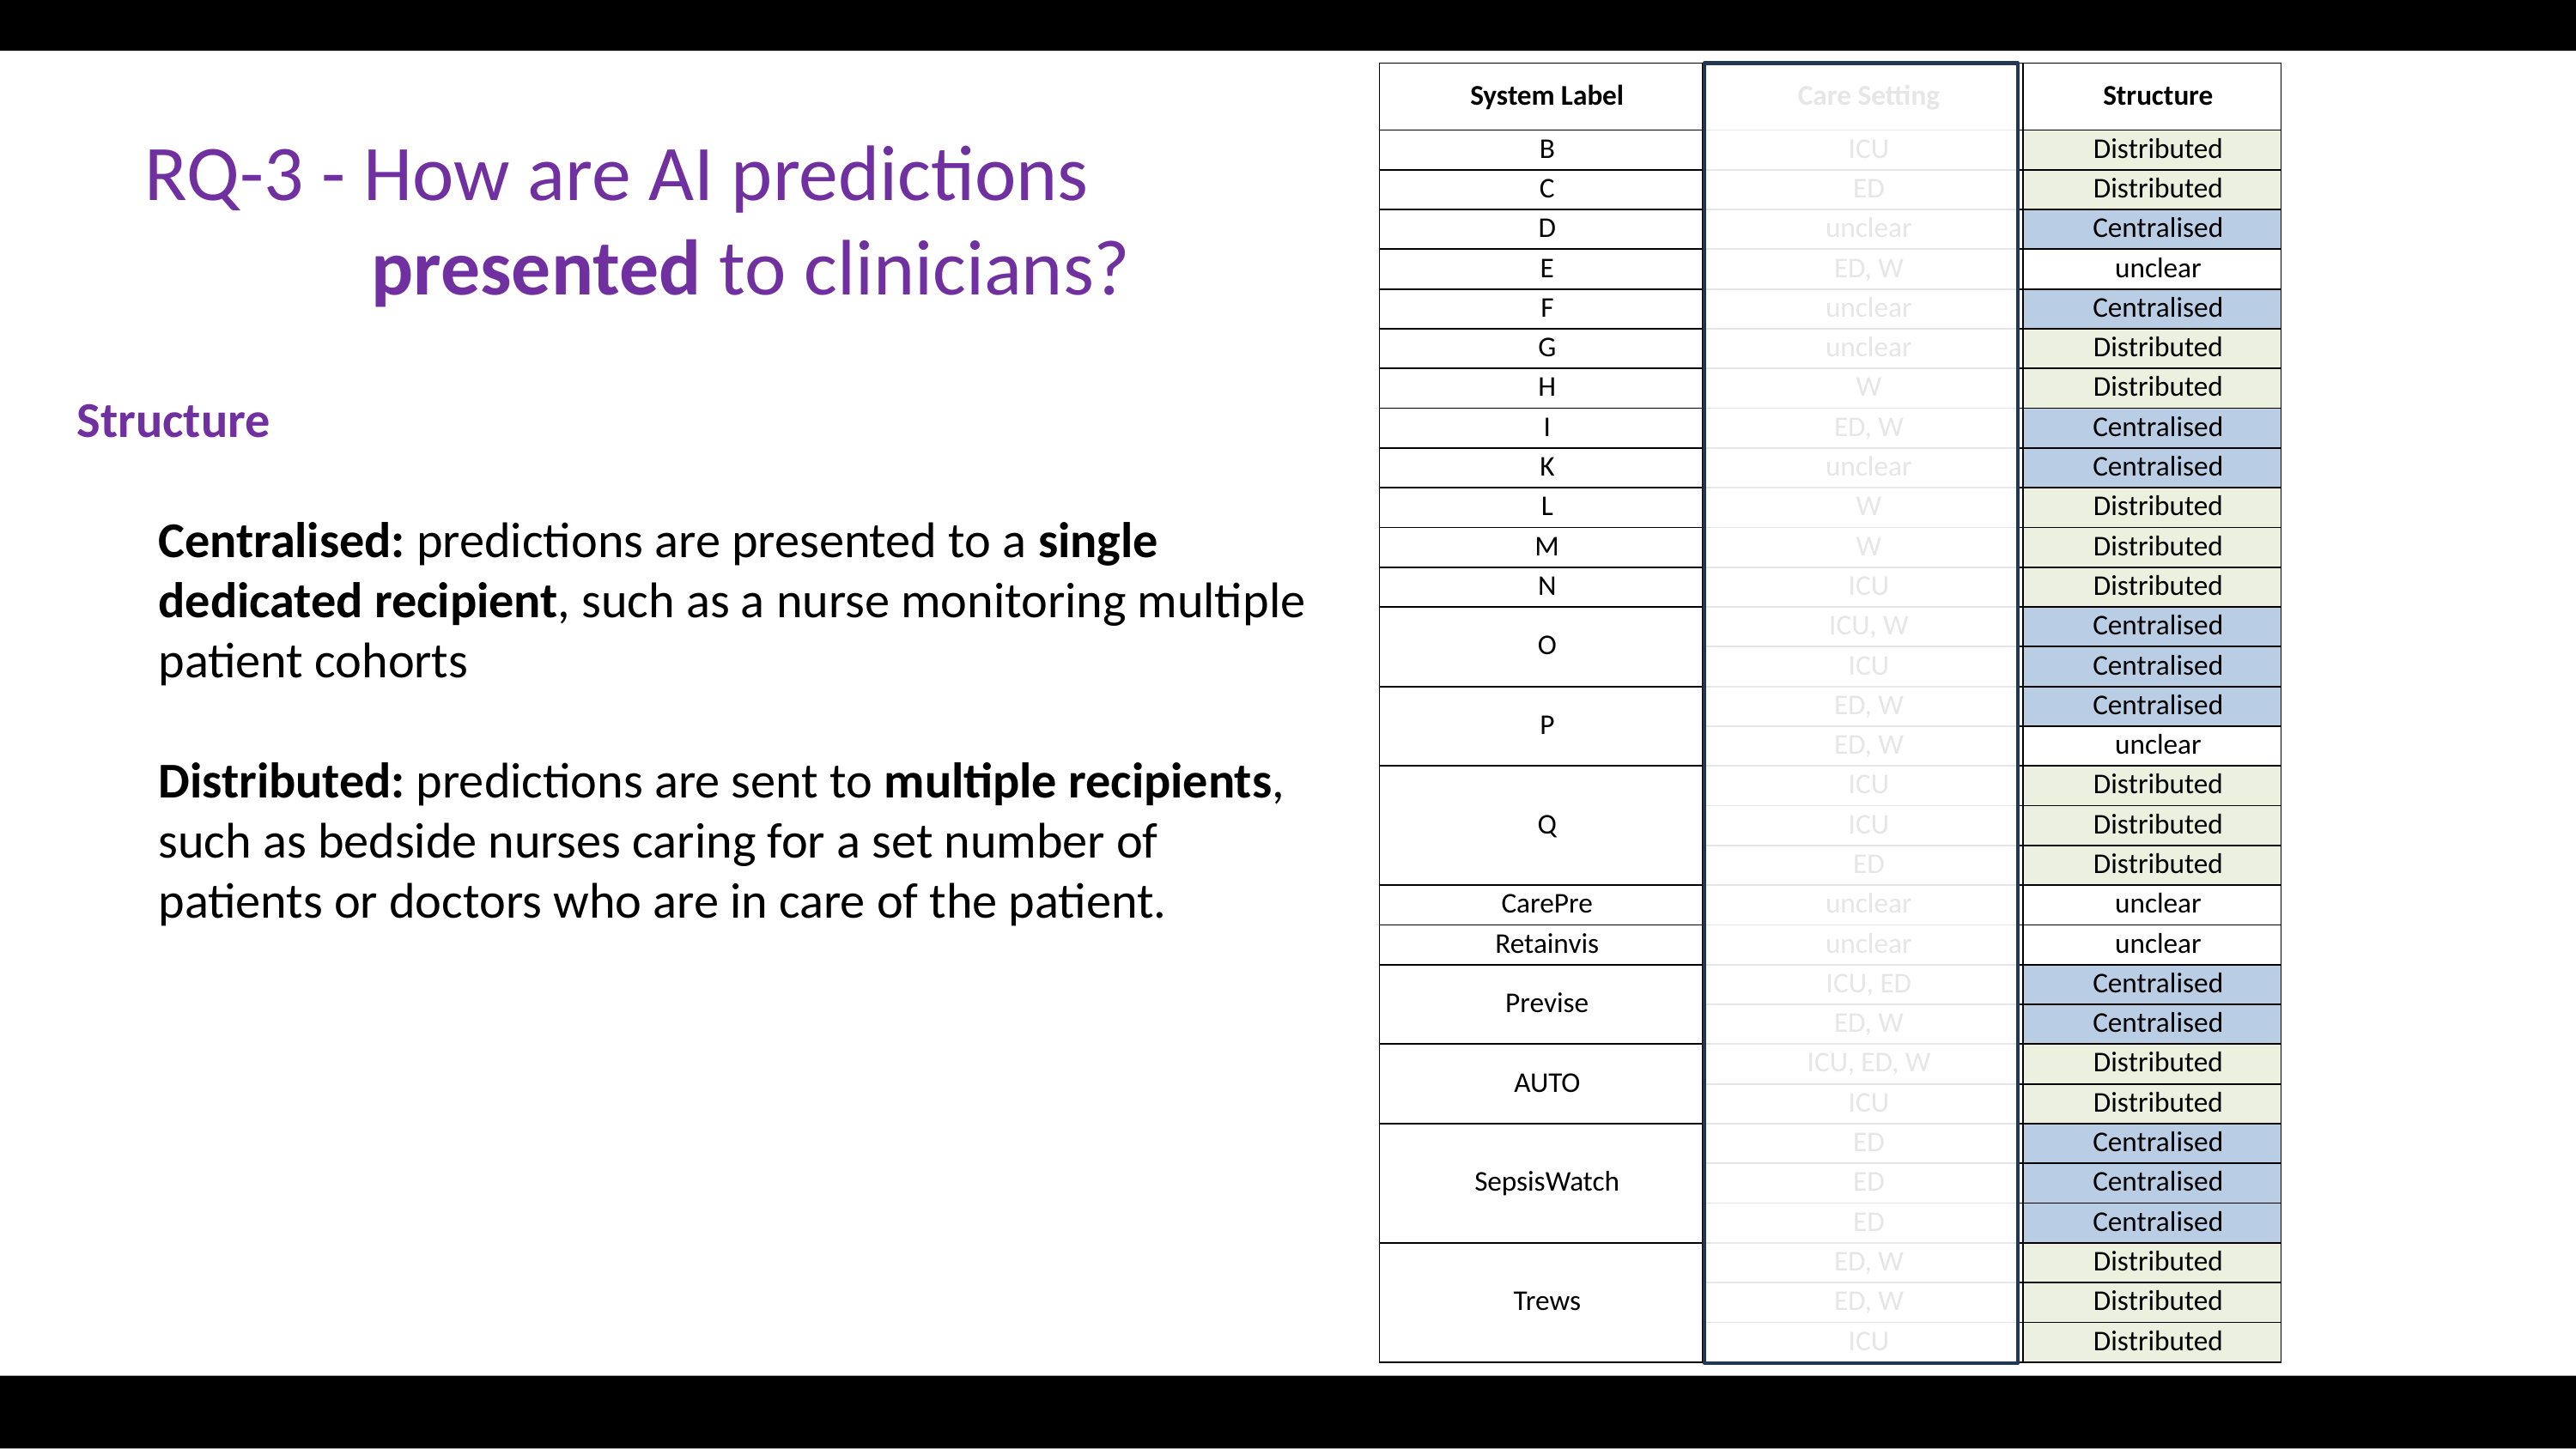

| System Label | Care Setting | Structure |
| --- | --- | --- |
| B | ICU | Distributed |
| C | ED | Distributed |
| D | unclear | Centralised |
| E | ED, W | unclear |
| F | unclear | Centralised |
| G | unclear | Distributed |
| H | W | Distributed |
| I | ED, W | Centralised |
| K | unclear | Centralised |
| L | W | Distributed |
| M | W | Distributed |
| N | ICU | Distributed |
| O | ICU, W | Centralised |
|  | ICU | Centralised |
| P | ED, W | Centralised |
|  | ED, W | unclear |
| Q | ICU | Distributed |
|  | ICU | Distributed |
|  | ED | Distributed |
| CarePre | unclear | unclear |
| Retainvis | unclear | unclear |
| Previse | ICU, ED | Centralised |
|  | ED, W | Centralised |
| AUTO | ICU, ED, W | Distributed |
|  | ICU | Distributed |
| SepsisWatch | ED | Centralised |
|  | ED | Centralised |
|  | ED | Centralised |
| Trews | ED, W | Distributed |
|  | ED, W | Distributed |
|  | ICU | Distributed |
RQ-3 - How are AI predictions presented to clinicians?
Structure

Centralised: predictions are presented to a single dedicated recipient, such as a nurse monitoring multiple patient cohorts

Distributed: predictions are sent to multiple recipients, such as bedside nurses caring for a set number of patients or doctors who are in care of the patient.
ENGAGE. DISRUPT. TRANSFORM.